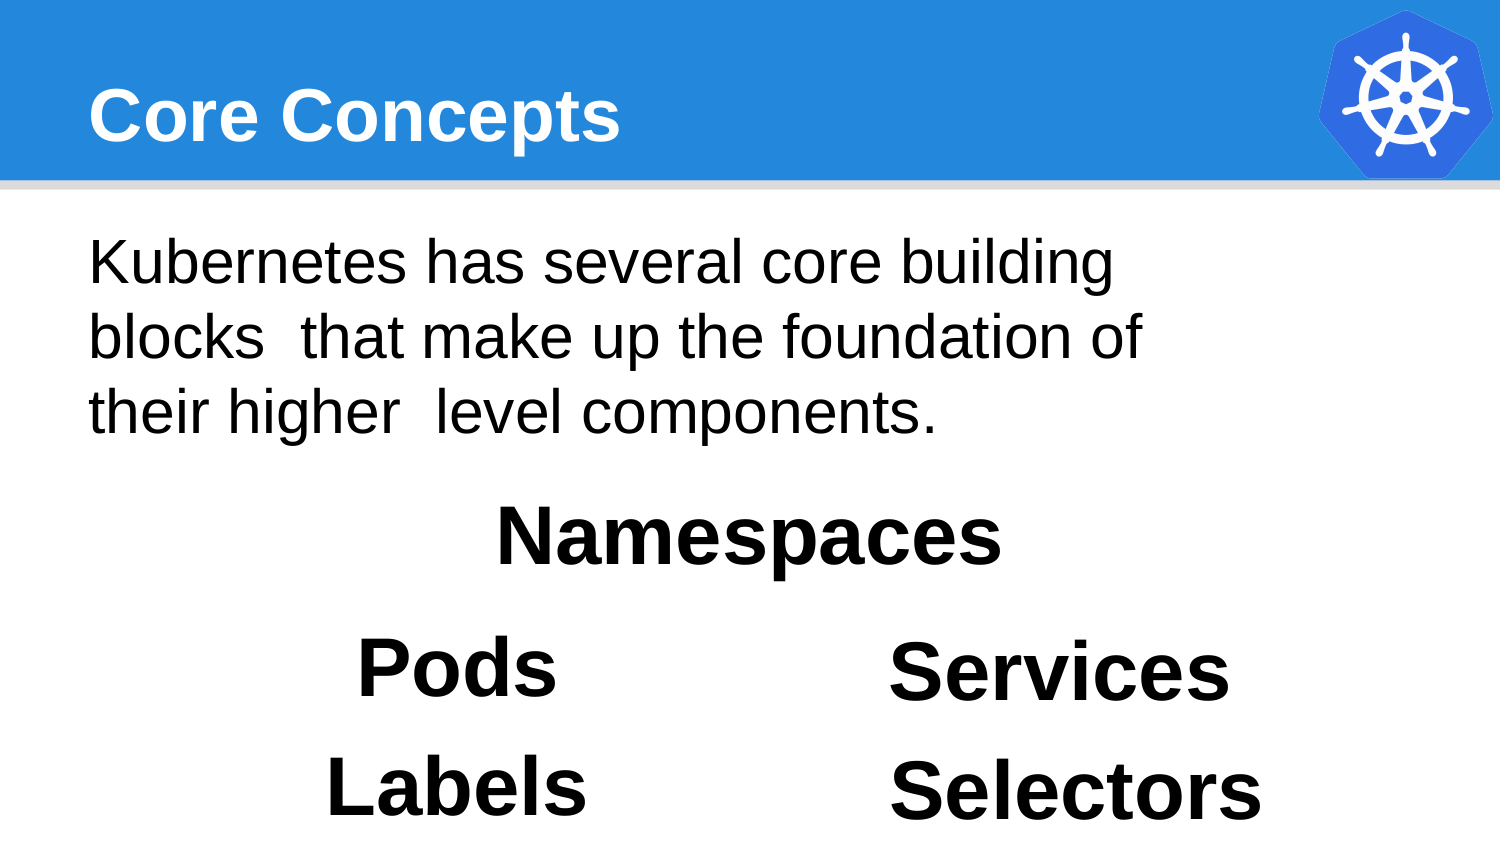

# Core Concepts
Kubernetes has several core building blocks  that make up the foundation of	their higher  level components.
Namespaces
Pods  Labels
Services  Selectors